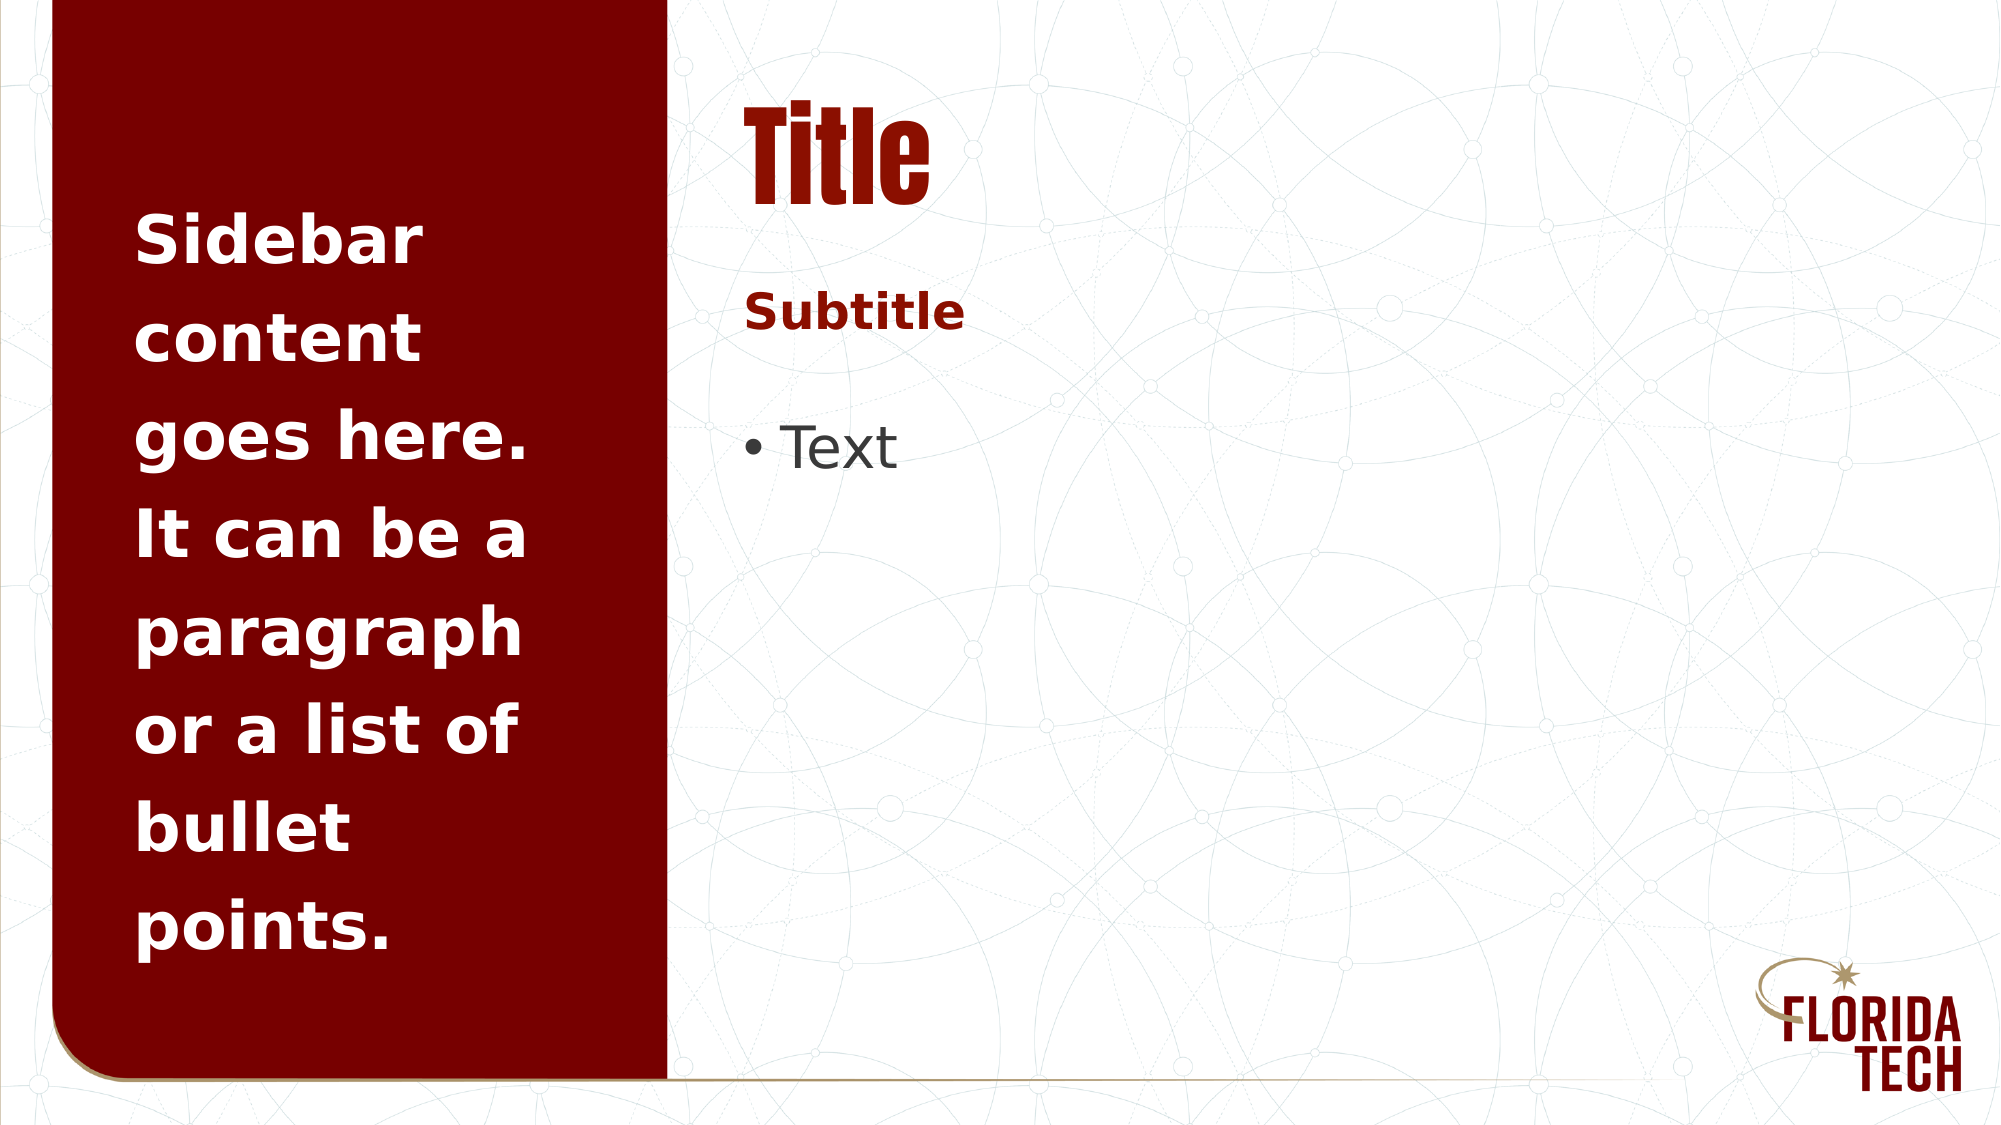

# Title
Sidebar content goes here. It can be a paragraph or a list of bullet points.
Subtitle
Text